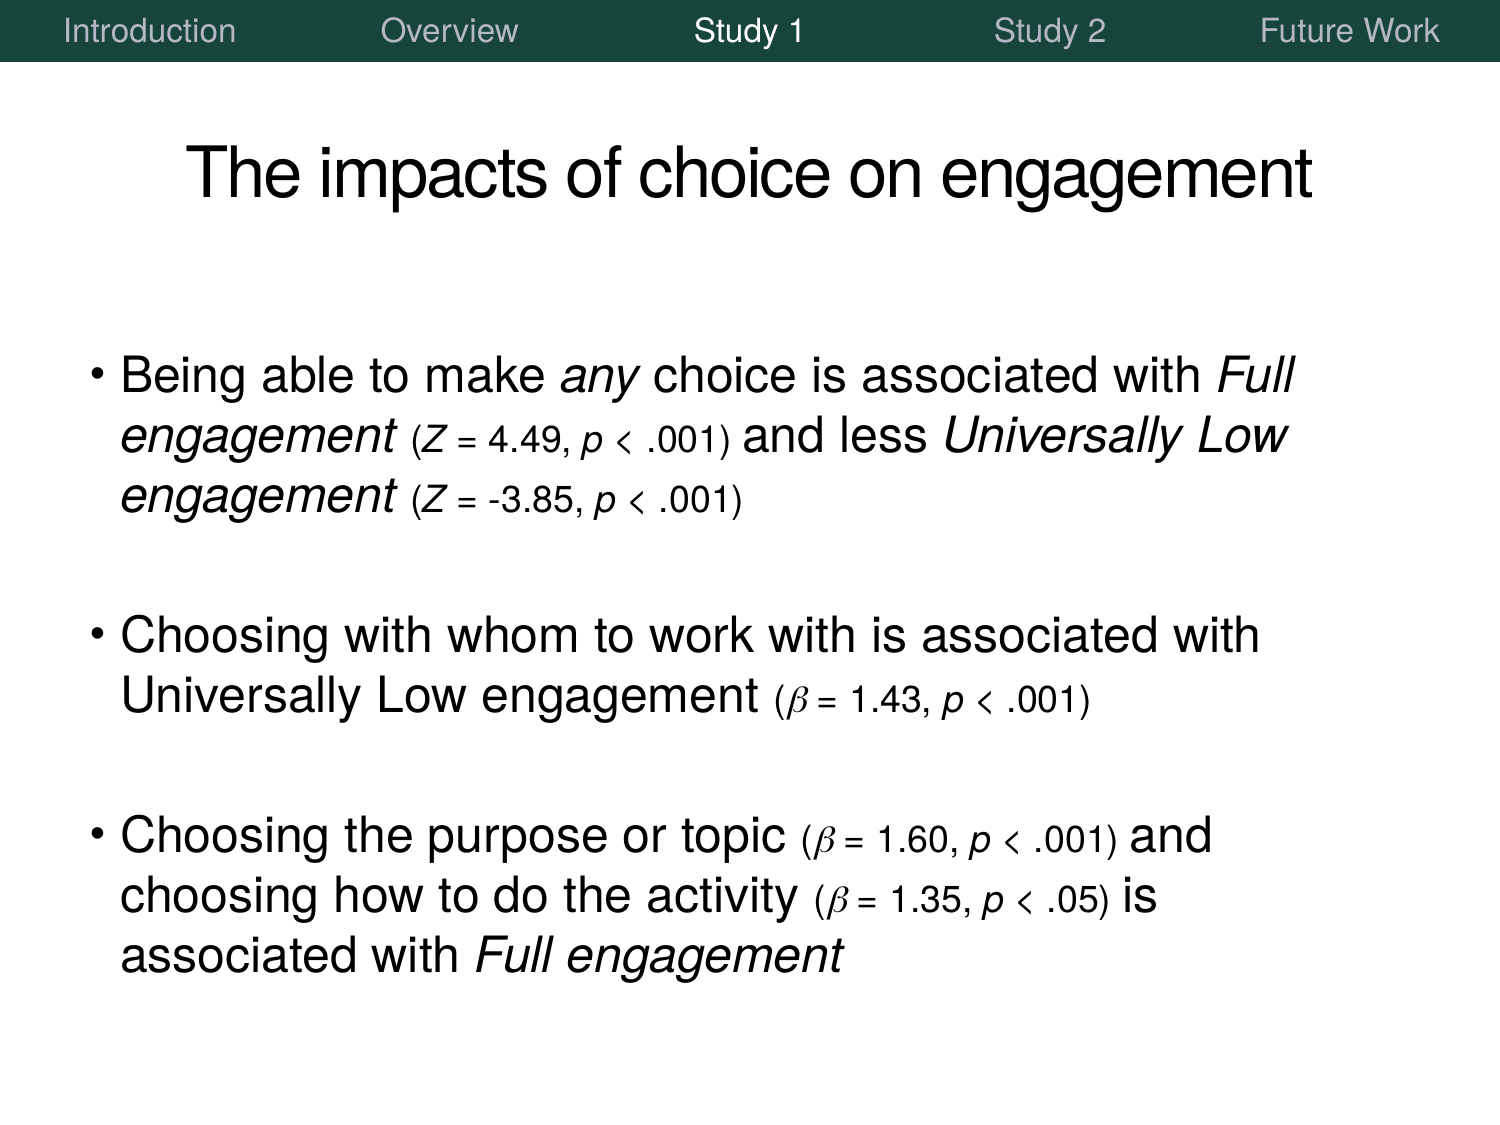

| Introduction | Overview | Study 1 | Study 2 | Future Work |
| --- | --- | --- | --- | --- |
# The impacts of choice on engagement
Being able to make any choice is associated with Full engagement (Z = 4.49, p < .001) and less Universally Low engagement (Z = -3.85, p < .001)

Choosing with whom to work with is associated with Universally Low engagement (β = 1.43, p < .001)

Choosing the purpose or topic (β = 1.60, p < .001) and choosing how to do the activity (β = 1.35, p < .05) is associated with Full engagement